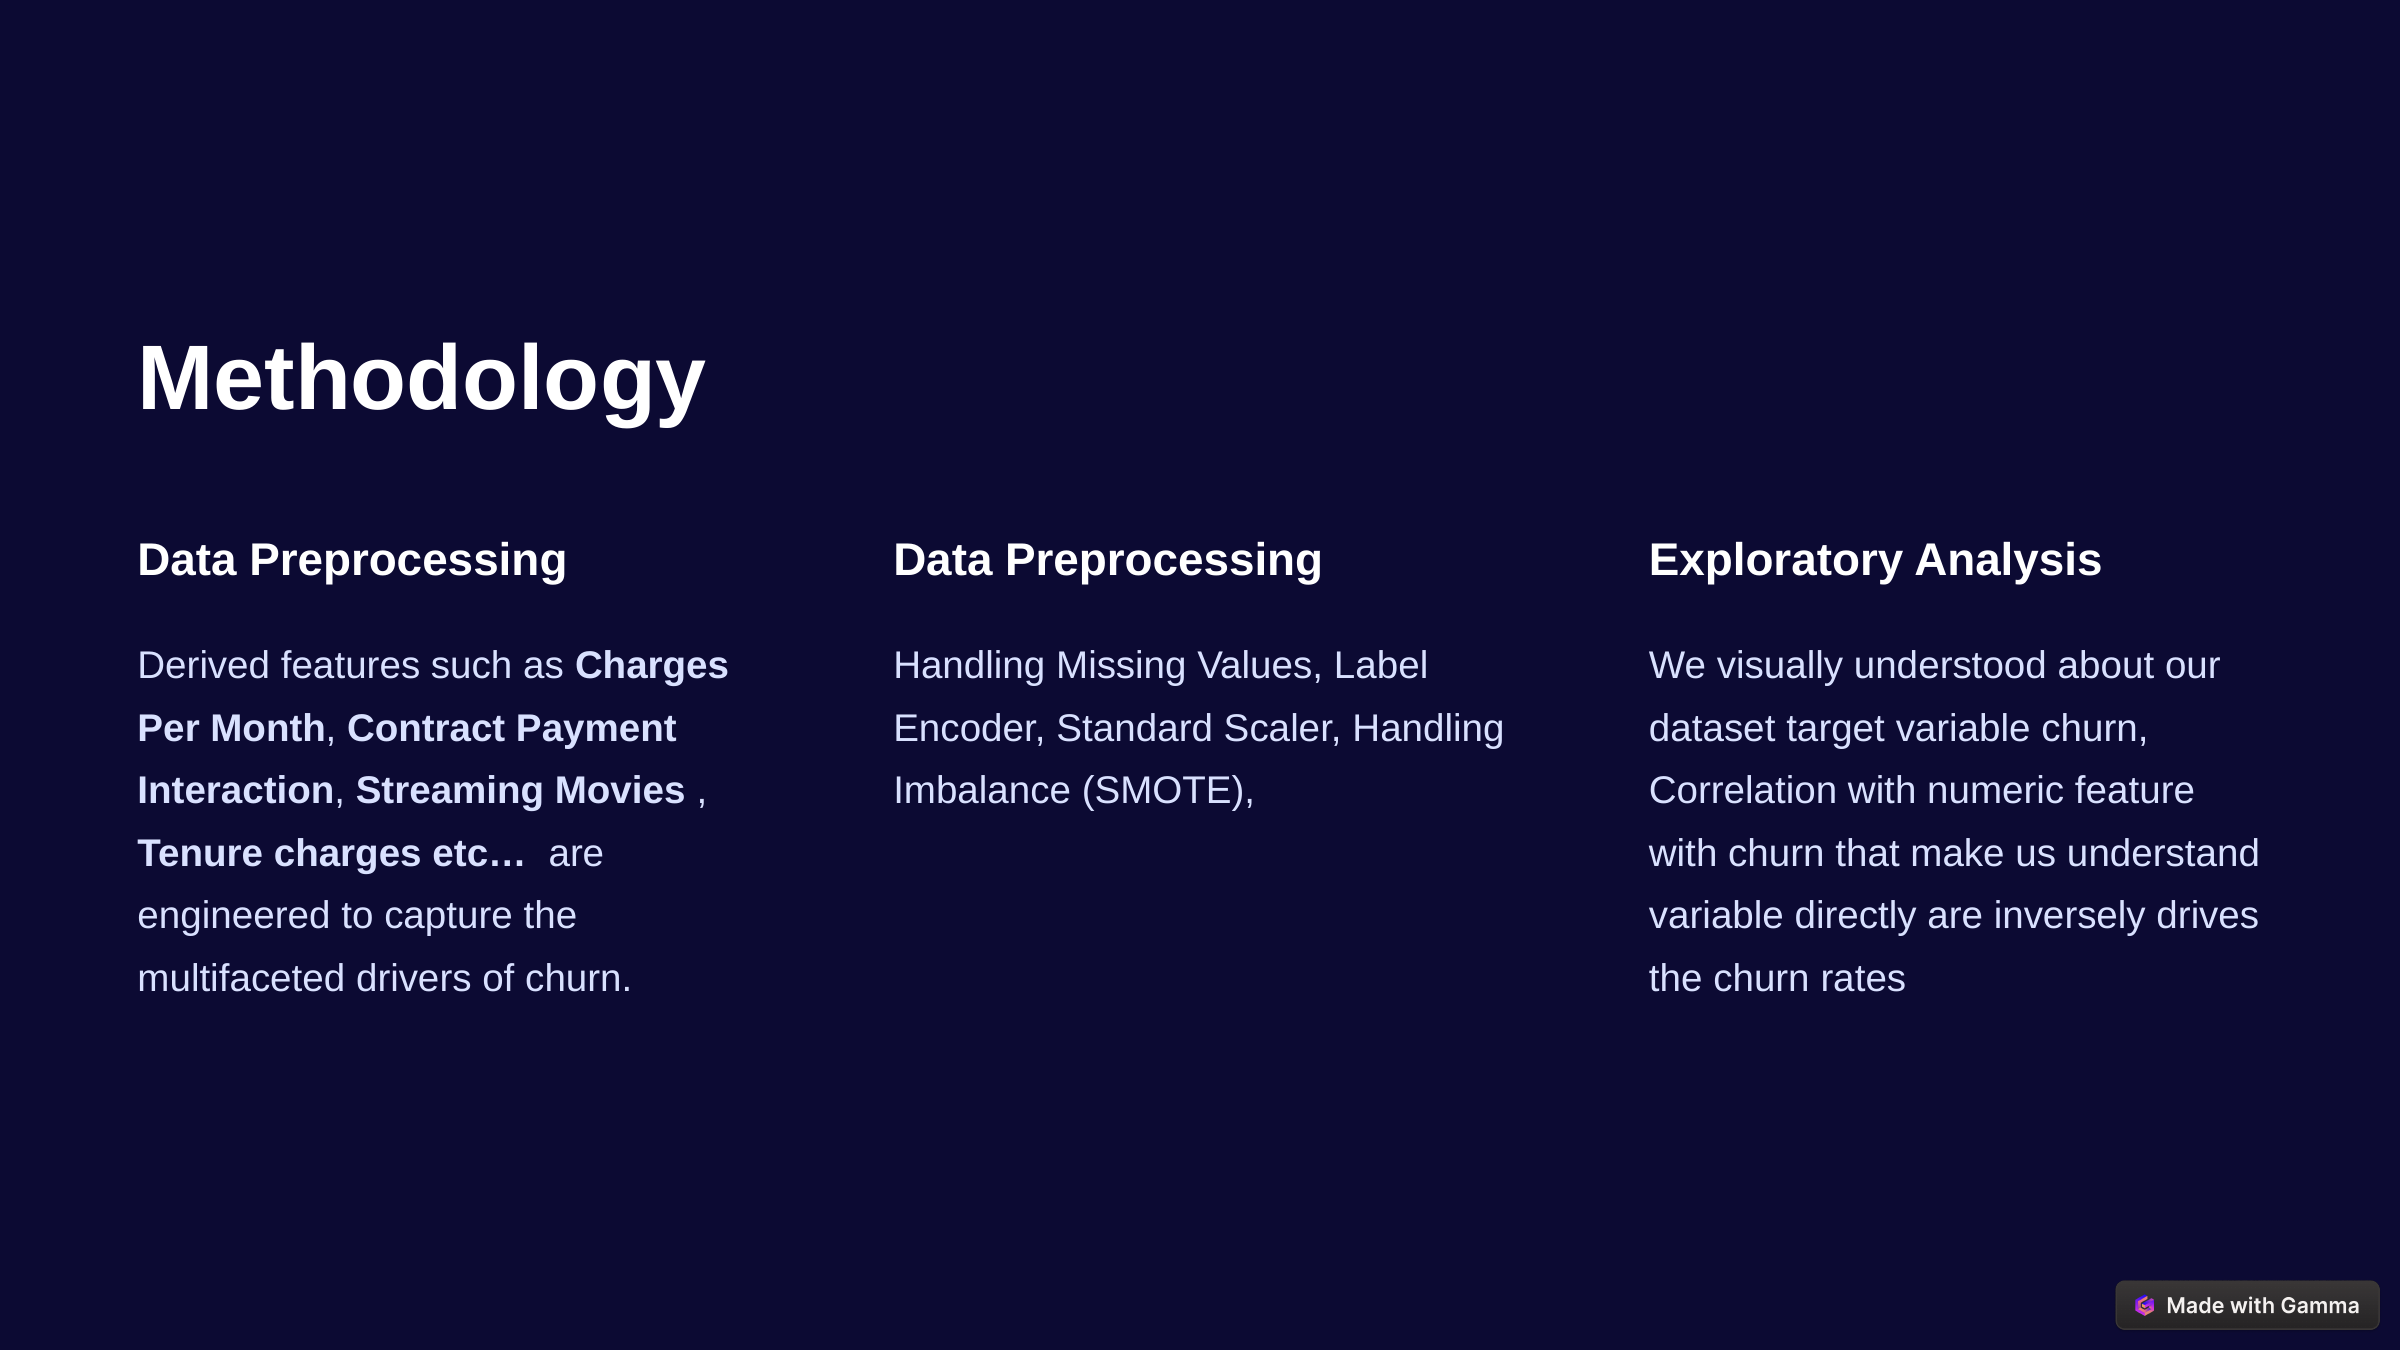

Methodology
Data Preprocessing
Data Preprocessing
Exploratory Analysis
Derived features such as Charges  Per Month, Contract Payment Interaction, Streaming Movies , Tenure charges etc…  are engineered to capture the multifaceted drivers of churn.
Handling Missing Values, Label Encoder, Standard Scaler, Handling Imbalance (SMOTE),
We visually understood about our dataset target variable churn, Correlation with numeric feature with churn that make us understand variable directly are inversely drives the churn rates